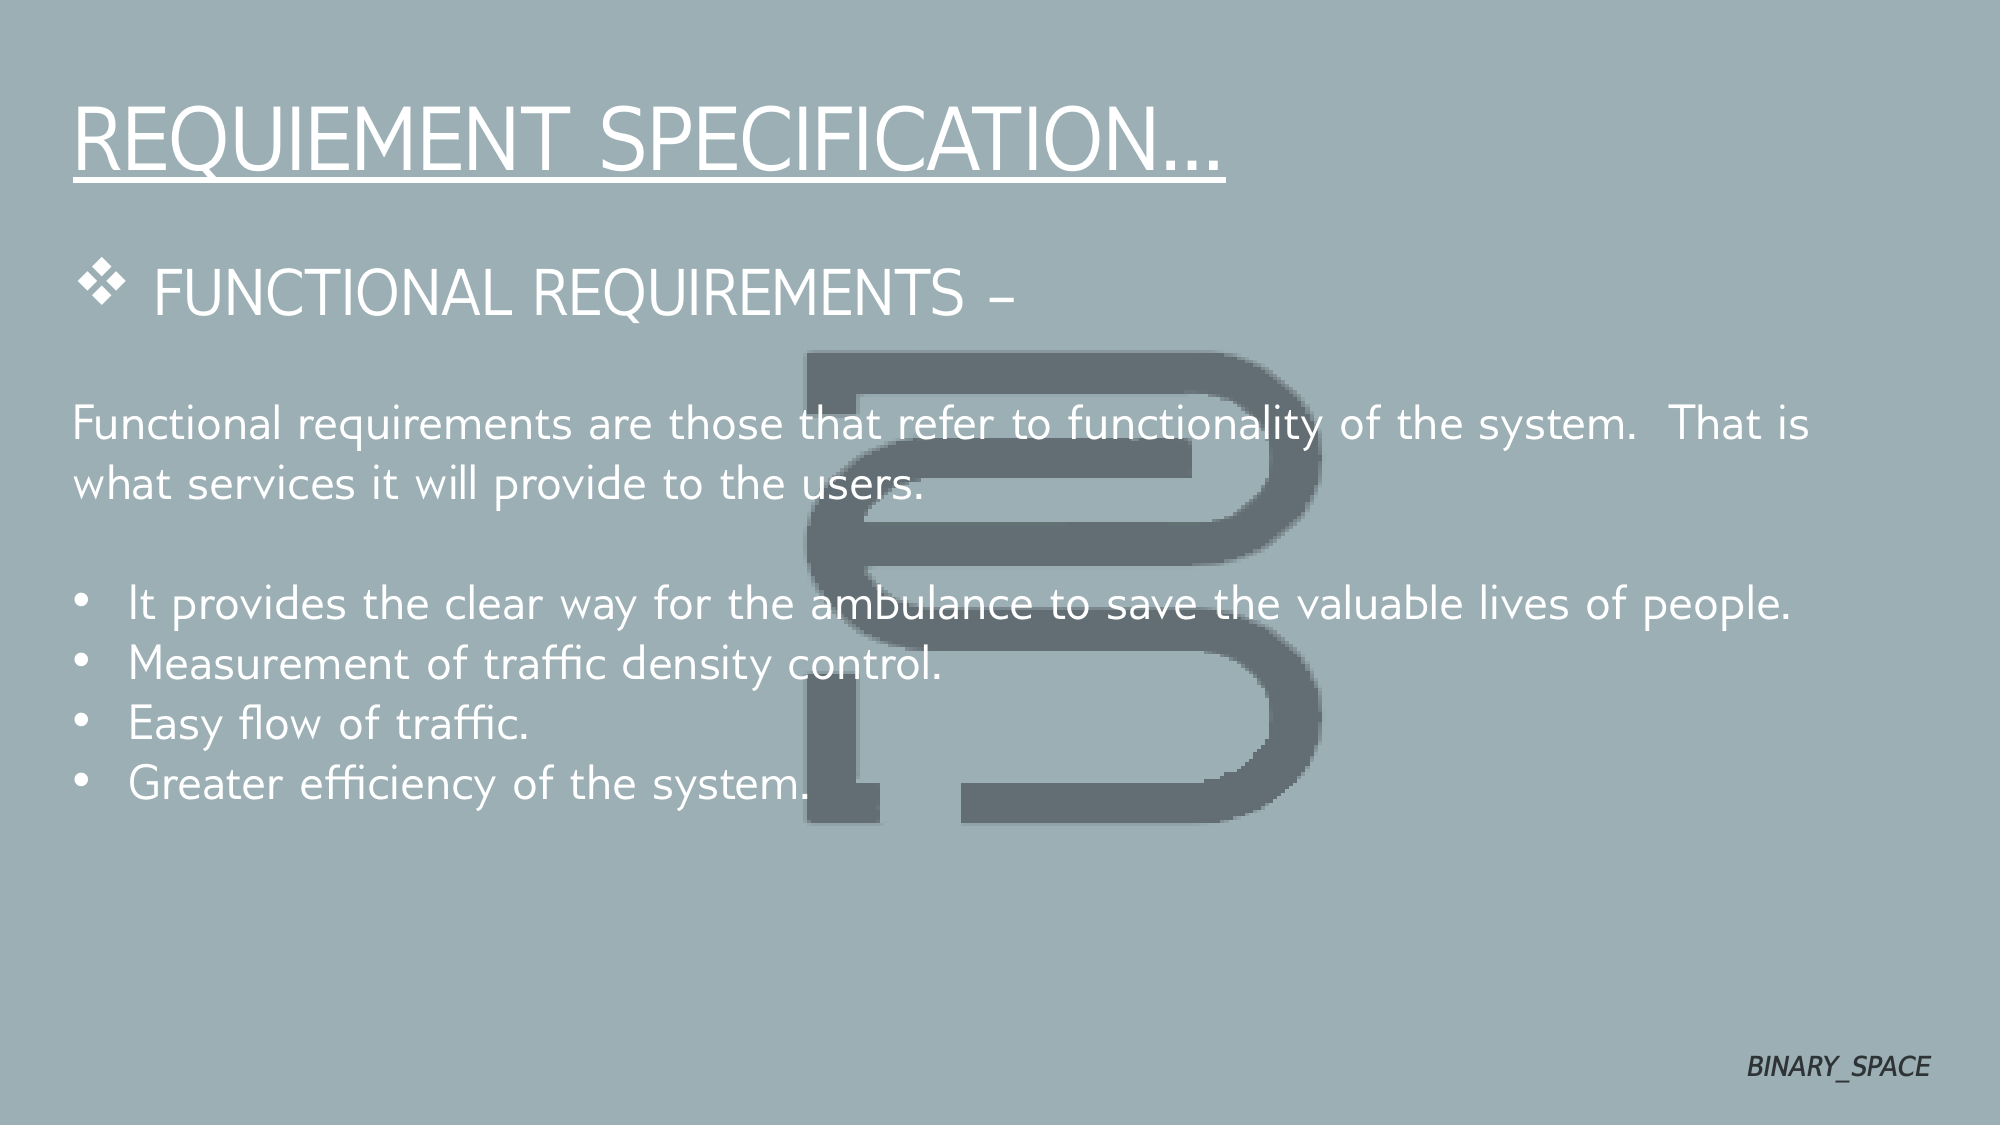

REQUIEMENT SPECIFICATION…

 FUNCTIONAL REQUIREMENTS –

Functional requirements are those that refer to functionality of the system.  That is what services it will provide to the users.

It provides the clear way for the ambulance to save the valuable lives of people.
Measurement of traffic density control.
Easy flow of traffic.
Greater efficiency of the system.

BINARY_SPACE